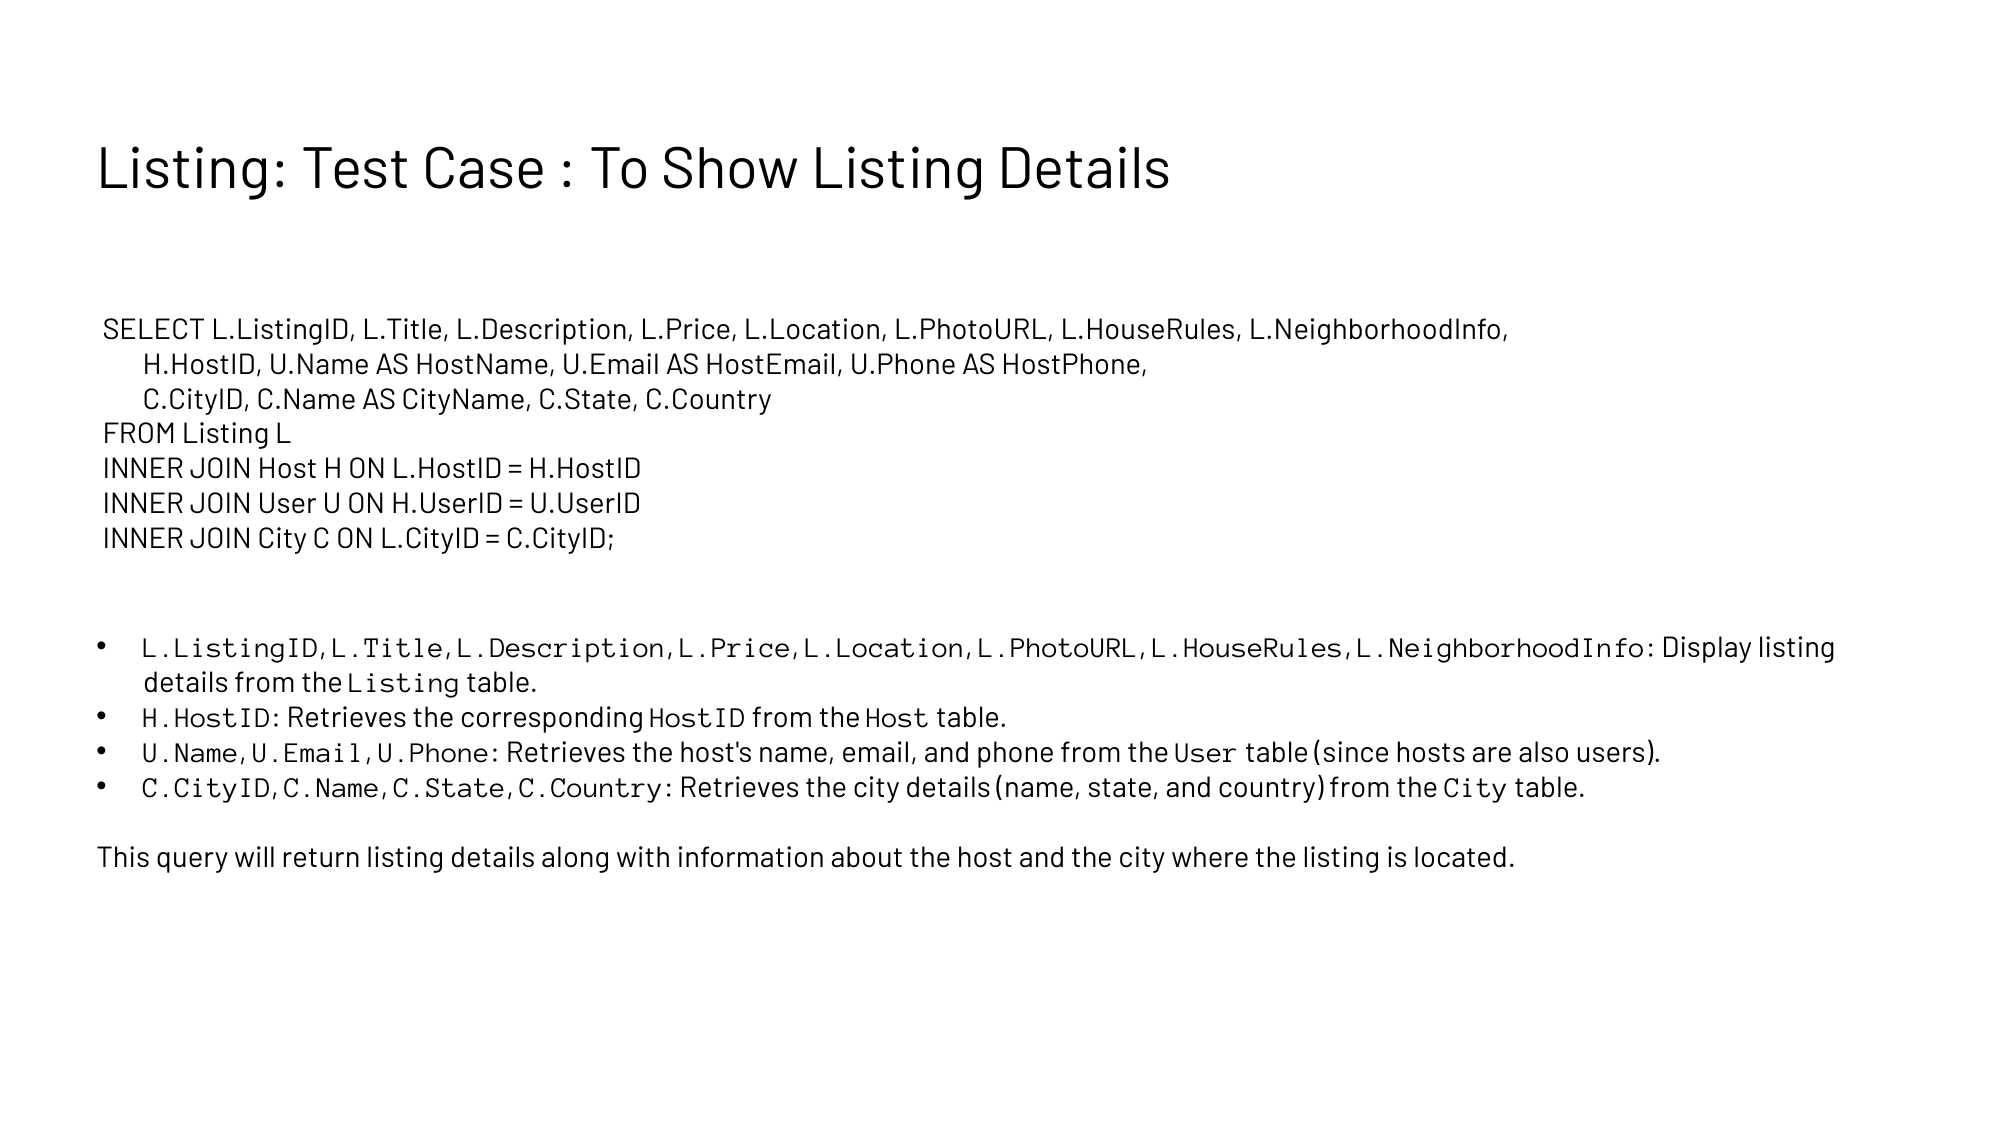

# Listing: Test Case : To Show Listing Details
SELECT L.ListingID, L.Title, L.Description, L.Price, L.Location, L.PhotoURL, L.HouseRules, L.NeighborhoodInfo,
       H.HostID, U.Name AS HostName, U.Email AS HostEmail, U.Phone AS HostPhone,
       C.CityID, C.Name AS CityName, C.State, C.Country
FROM Listing L
INNER JOIN Host H ON L.HostID = H.HostID
INNER JOIN User U ON H.UserID = U.UserID
INNER JOIN City C ON L.CityID = C.CityID;

L.ListingID, L.Title, L.Description, L.Price, L.Location, L.PhotoURL, L.HouseRules, L.NeighborhoodInfo: Display listing details from the Listing table.
H.HostID: Retrieves the corresponding HostID from the Host table.
U.Name, U.Email, U.Phone: Retrieves the host's name, email, and phone from the User table (since hosts are also users).
C.CityID, C.Name, C.State, C.Country: Retrieves the city details (name, state, and country) from the City table.

This query will return listing details along with information about the host and the city where the listing is located.